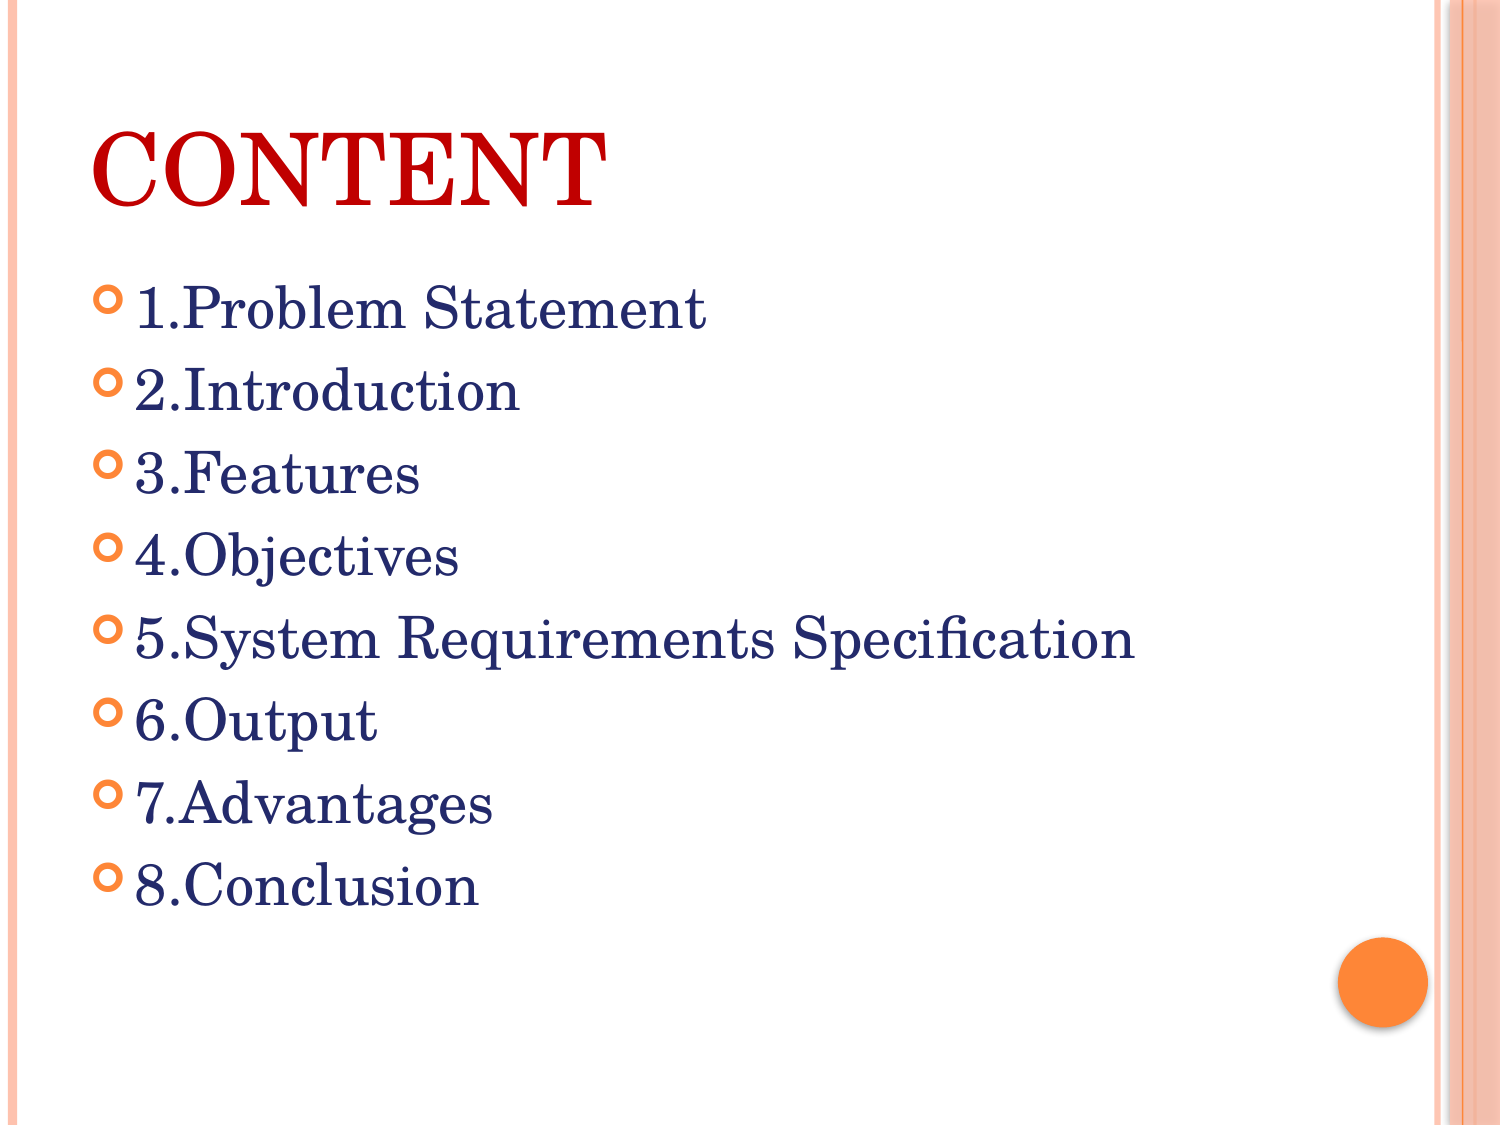

# Content
1.Problem Statement
2.Introduction
3.Features
4.Objectives
5.System Requirements Specification
6.Output
7.Advantages
8.Conclusion